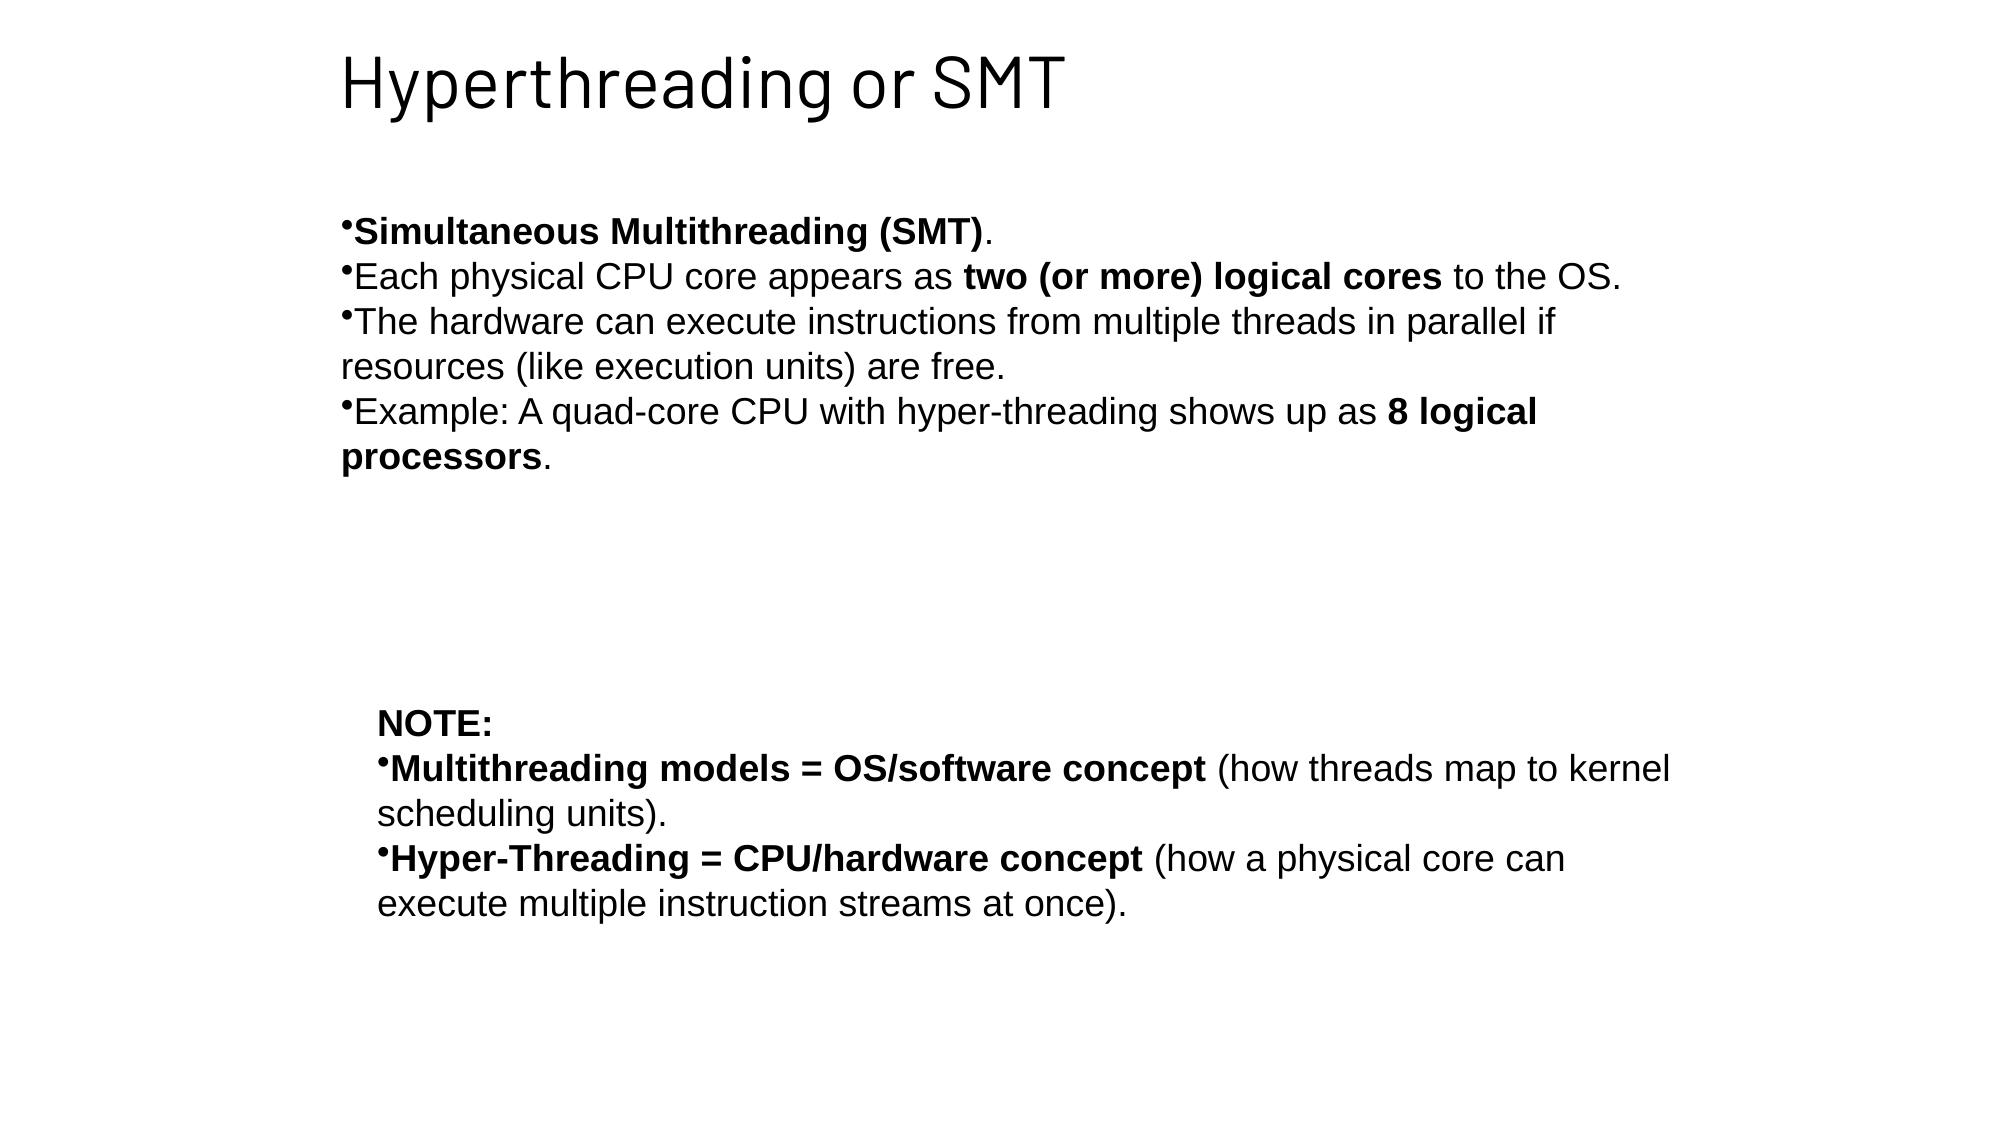

# Hyperthreading or SMT
Simultaneous Multithreading (SMT).
Each physical CPU core appears as two (or more) logical cores to the OS.
The hardware can execute instructions from multiple threads in parallel if resources (like execution units) are free.
Example: A quad-core CPU with hyper-threading shows up as 8 logical processors.
NOTE:
Multithreading models = OS/software concept (how threads map to kernel scheduling units).
Hyper-Threading = CPU/hardware concept (how a physical core can execute multiple instruction streams at once).